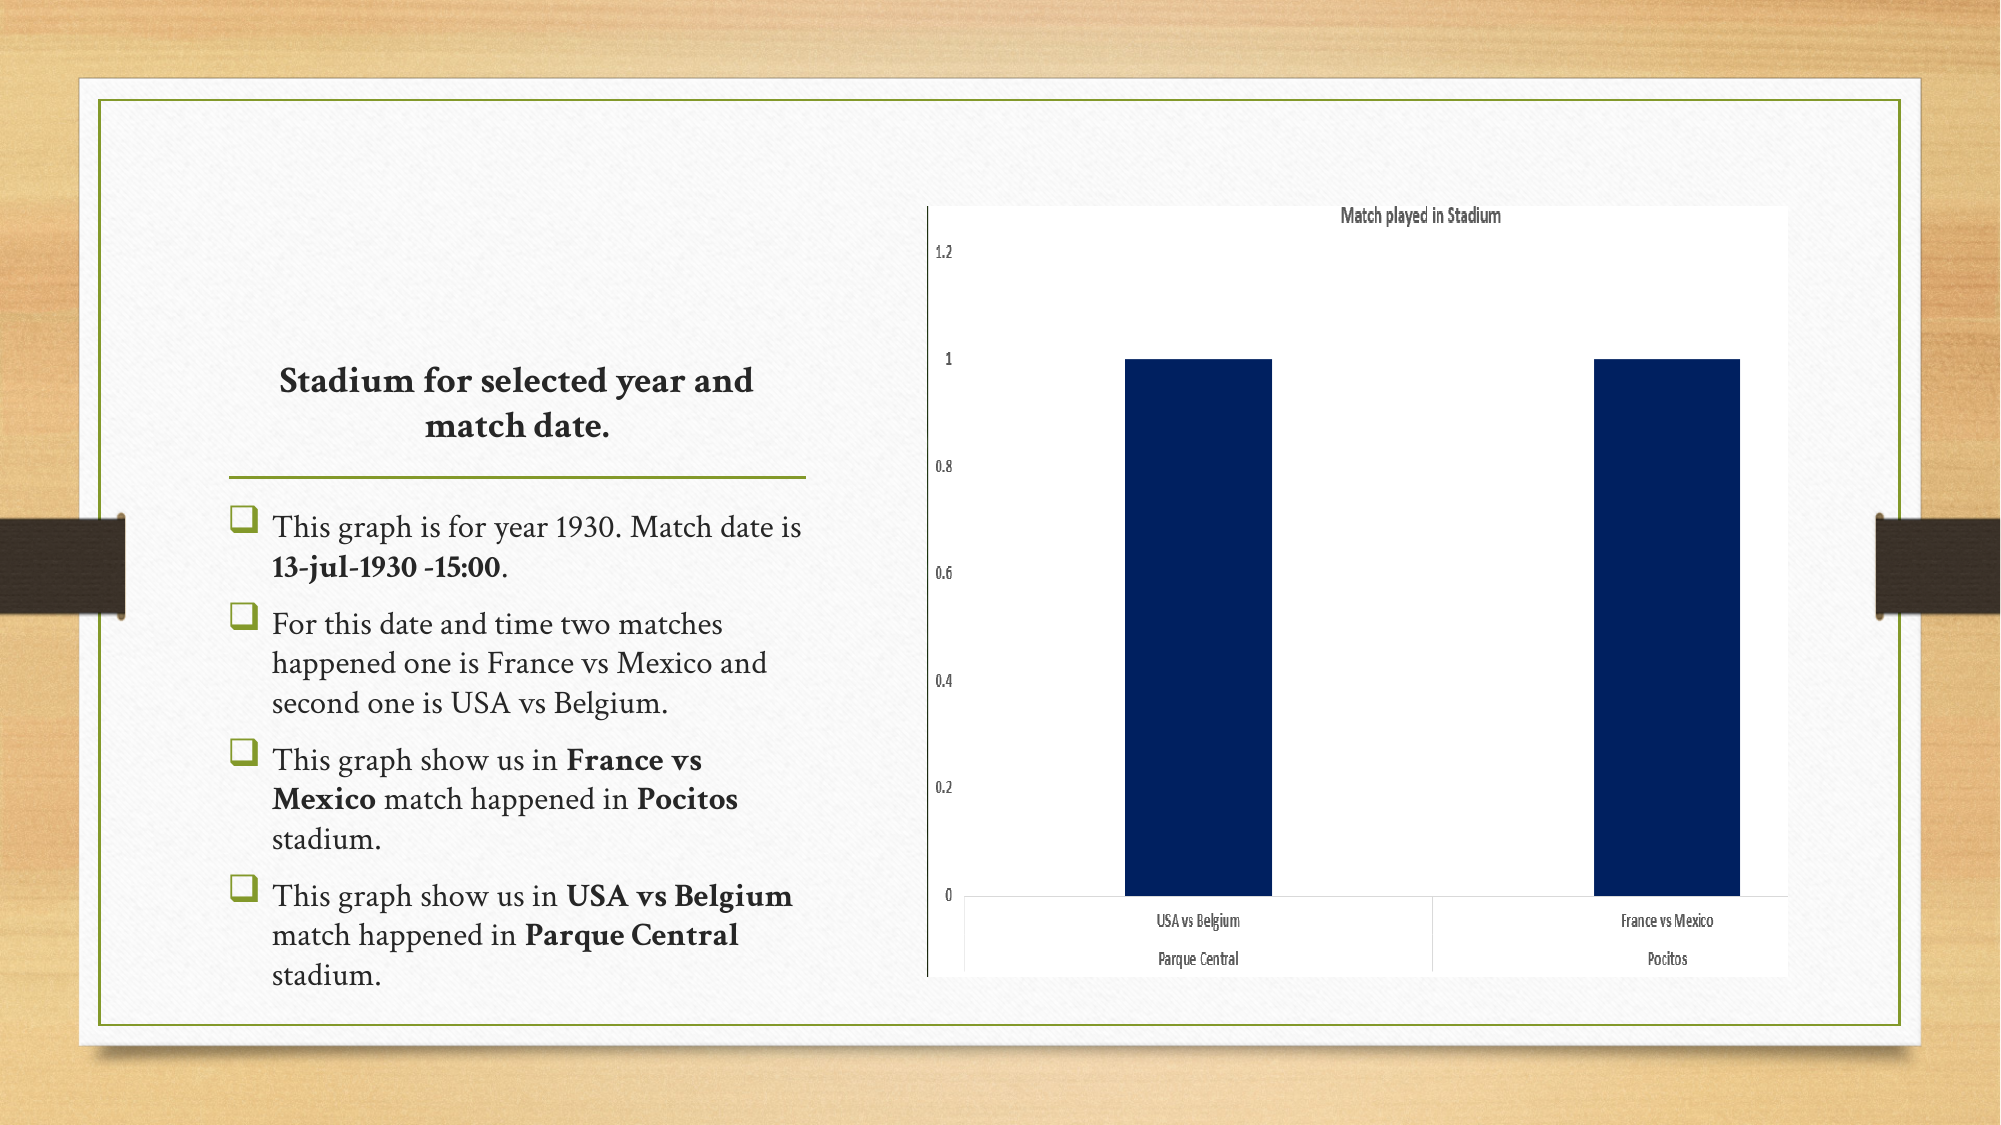

### Chart

| Category |
|---|

### Chart

| Category |
|---|

### Chart

| Category |
|---|
# Stadium for selected year and match date.
This graph is for year 1930. Match date is 13-jul-1930 -15:00.
For this date and time two matches happened one is France vs Mexico and second one is USA vs Belgium.
This graph show us in France vs Mexico match happened in Pocitos stadium.
This graph show us in USA vs Belgium match happened in Parque Central stadium.